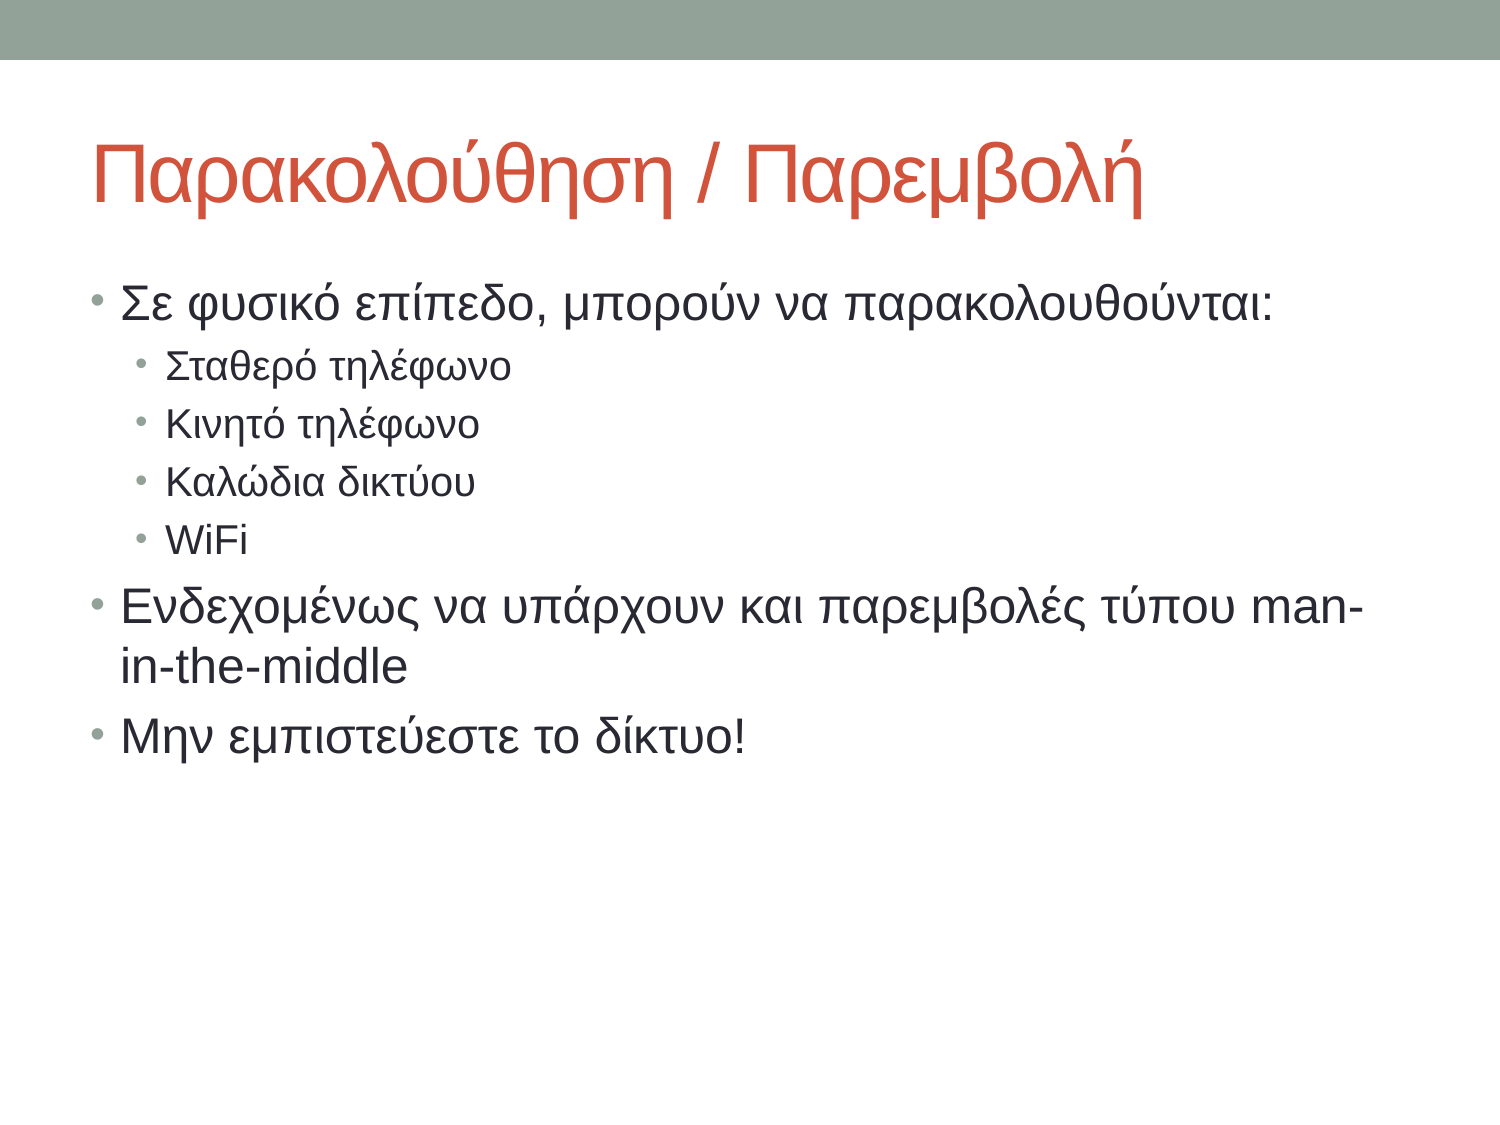

# Παρακολούθηση / Παρεμβολή
Σε φυσικό επίπεδο, μπορούν να παρακολουθούνται:
Σταθερό τηλέφωνο
Κινητό τηλέφωνο
Καλώδια δικτύου
WiFi
Ενδεχομένως να υπάρχουν και παρεμβολές τύπου man-in-the-middle
Μην εμπιστεύεστε το δίκτυο!